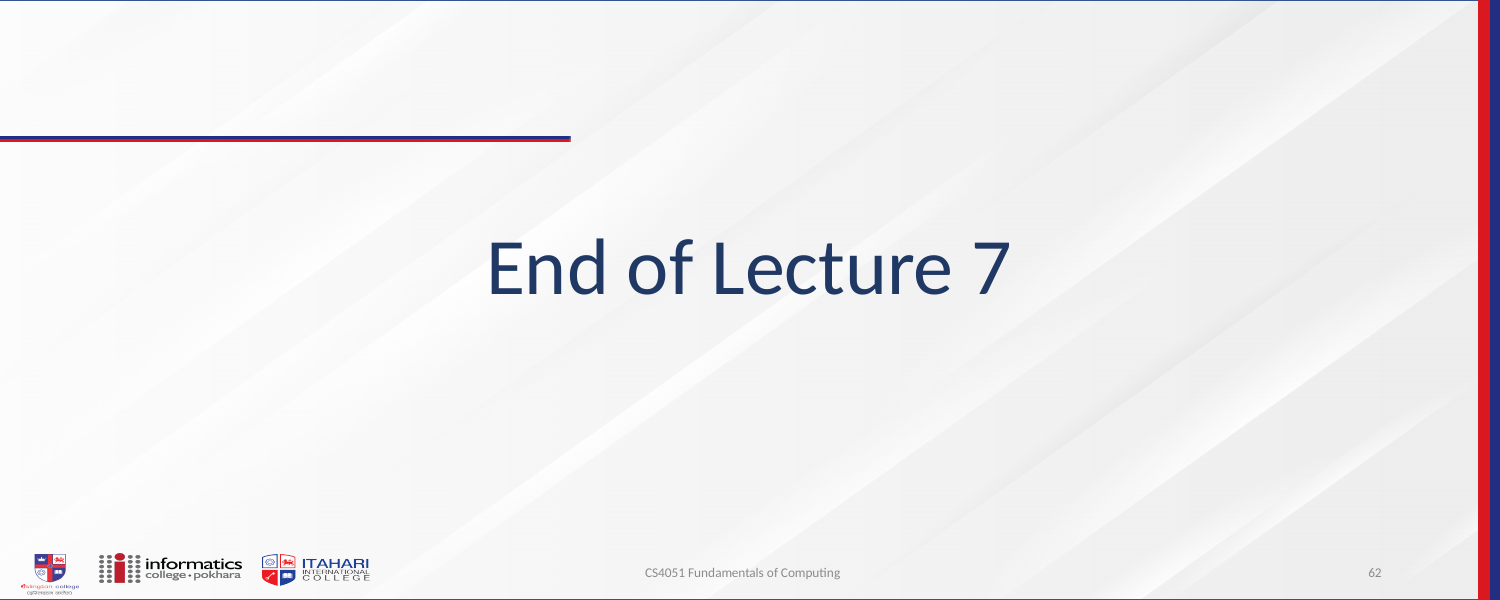

# End of Lecture 7
CS4051 Fundamentals of Computing
62